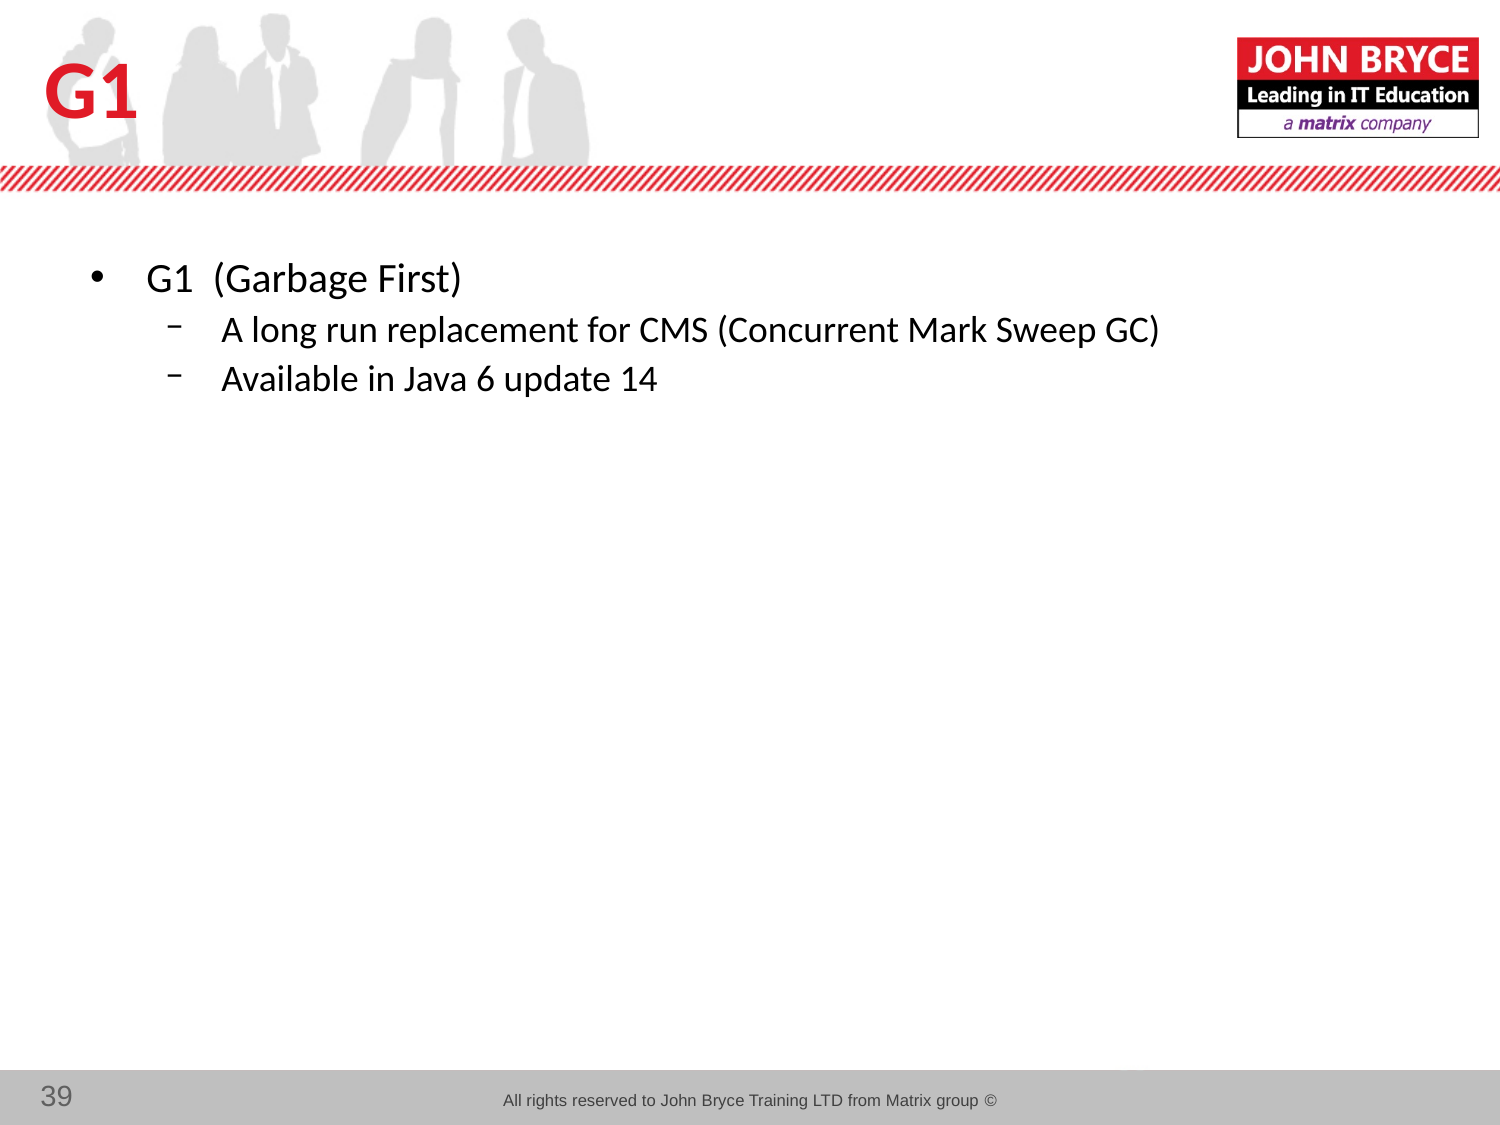

# G1
G1  (Garbage First)
A long run replacement for CMS (Concurrent Mark Sweep GC)
Available in Java 6 update 14